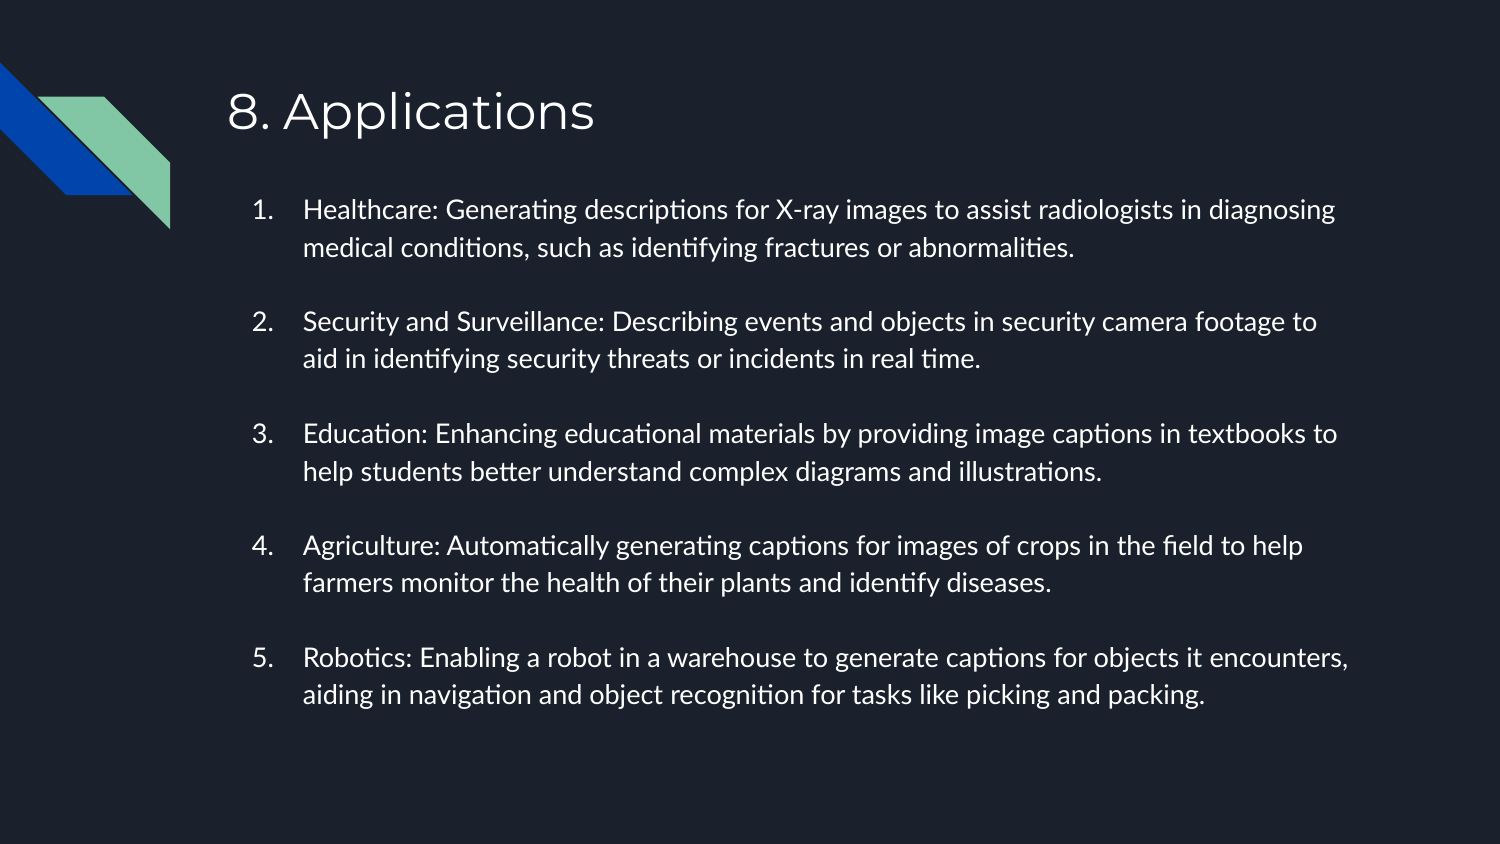

# 8. Applications
Healthcare: Generating descriptions for X-ray images to assist radiologists in diagnosing medical conditions, such as identifying fractures or abnormalities.

Security and Surveillance: Describing events and objects in security camera footage to aid in identifying security threats or incidents in real time.

Education: Enhancing educational materials by providing image captions in textbooks to help students better understand complex diagrams and illustrations.

Agriculture: Automatically generating captions for images of crops in the field to help farmers monitor the health of their plants and identify diseases.

Robotics: Enabling a robot in a warehouse to generate captions for objects it encounters, aiding in navigation and object recognition for tasks like picking and packing.